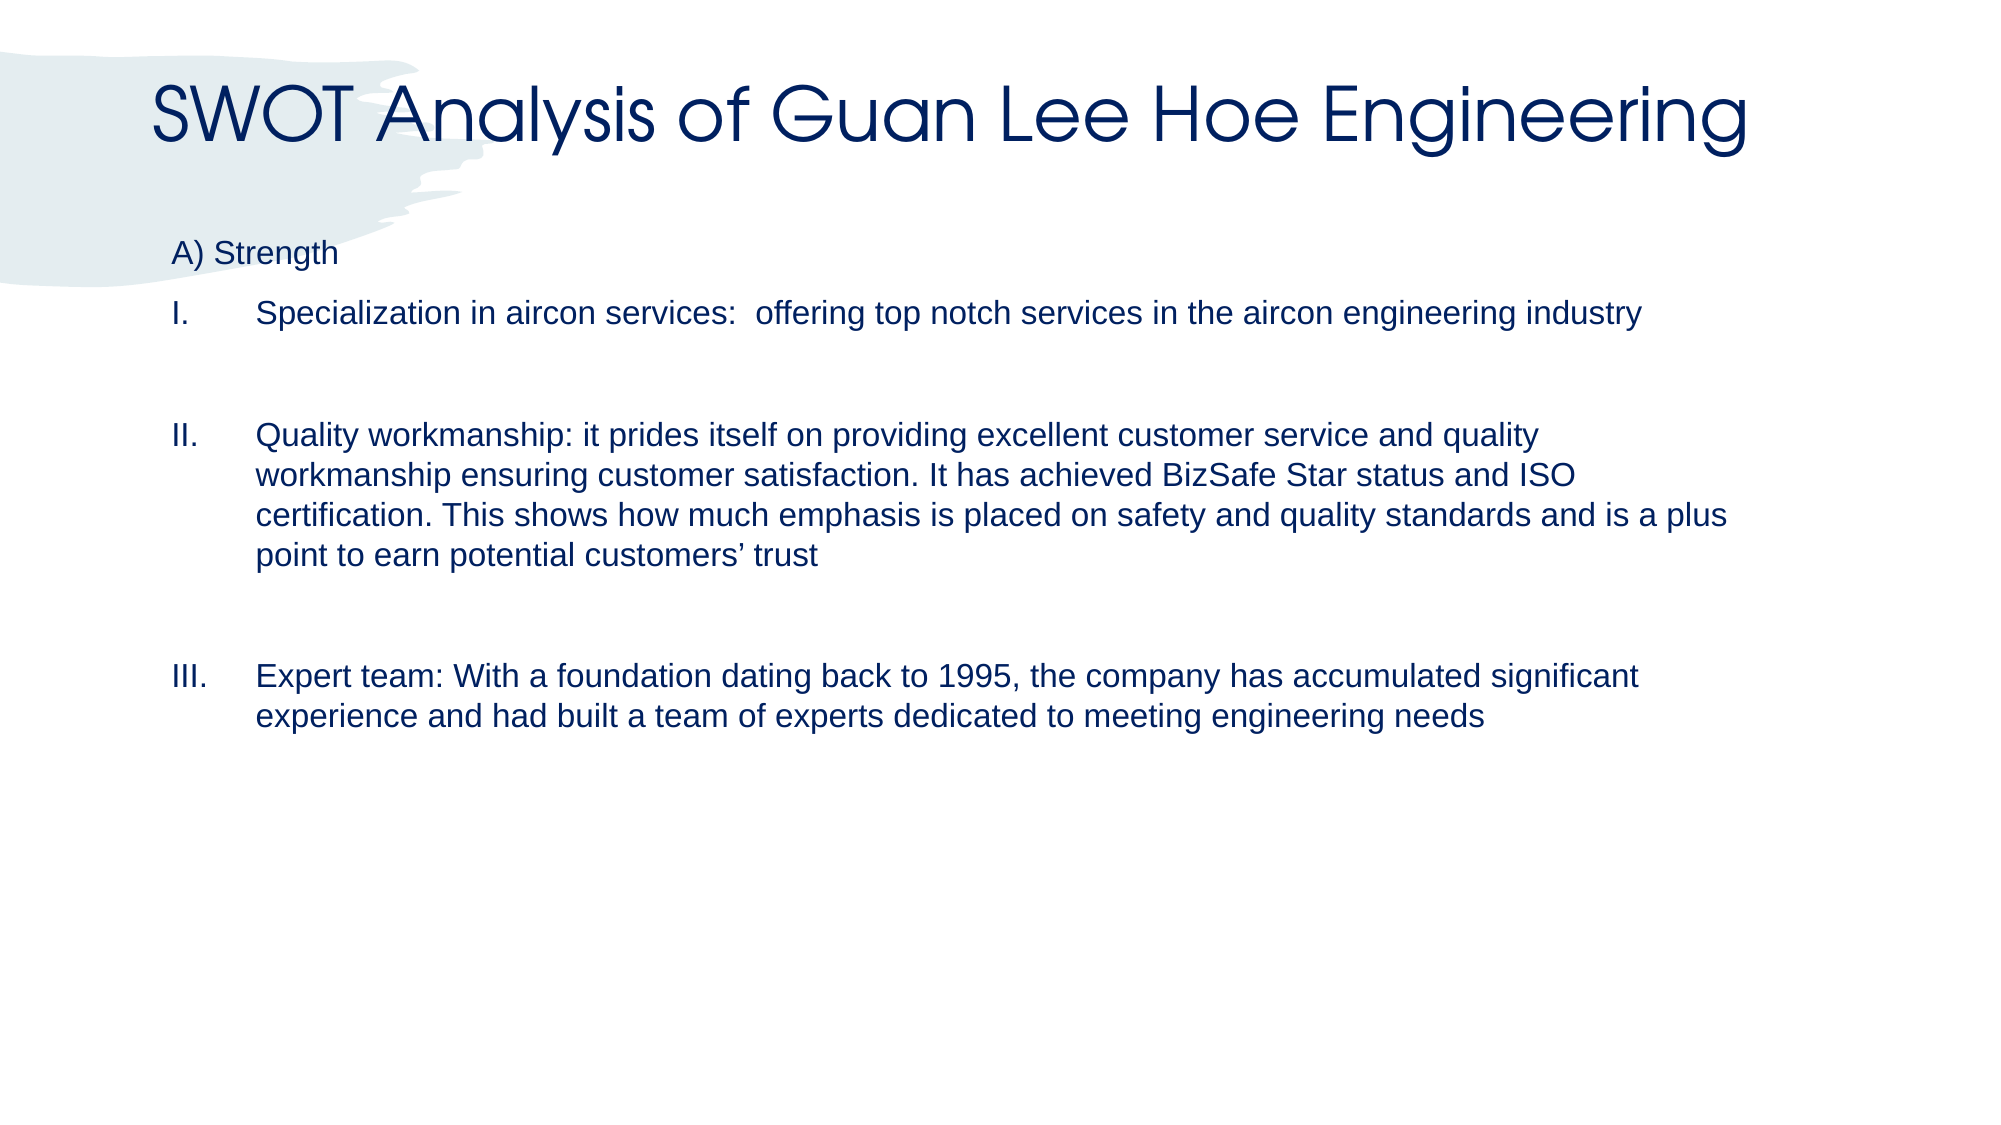

# SWOT Analysis of Guan Lee Hoe Engineering
A) Strength
Specialization in aircon services:  offering top notch services in the aircon engineering industry

Quality workmanship: it prides itself on providing excellent customer service and quality workmanship ensuring customer satisfaction. It has achieved BizSafe Star status and ISO certification. This shows how much emphasis is placed on safety and quality standards and is a plus point to earn potential customers’ trust

Expert team: With a foundation dating back to 1995, the company has accumulated significant experience and had built a team of experts dedicated to meeting engineering needs